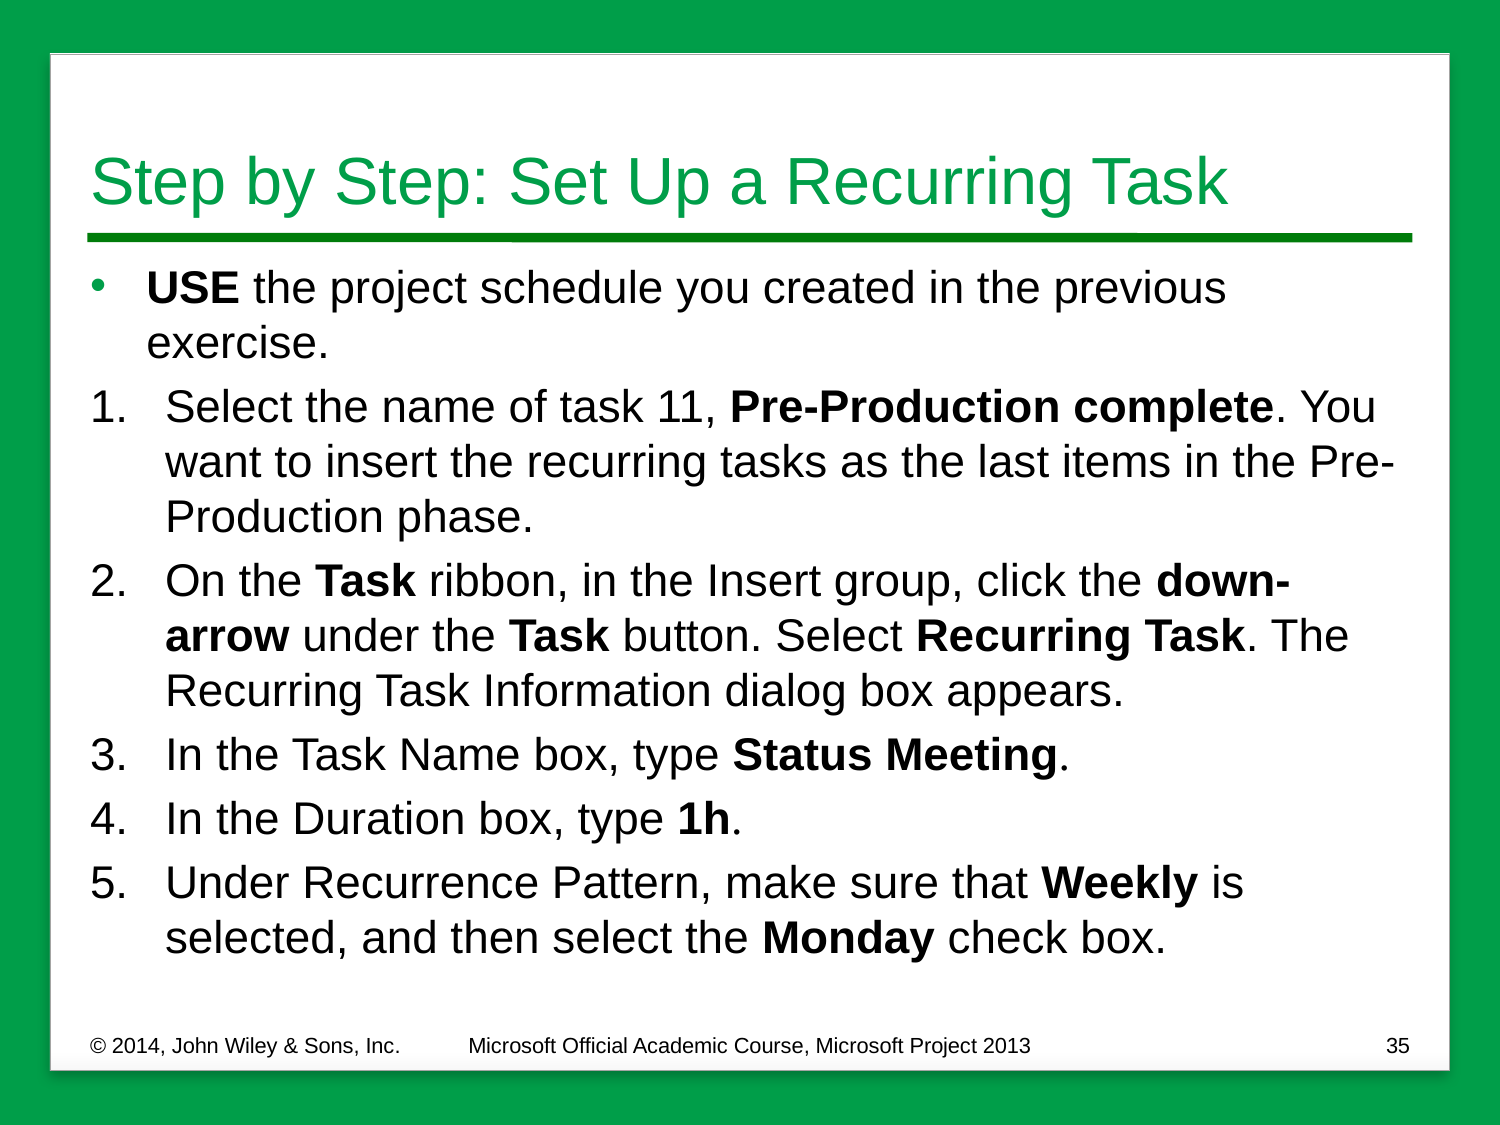

# Step by Step: Set Up a Recurring Task
USE the project schedule you created in the previous exercise.
1.	Select the name of task 11, Pre-Production complete. You want to insert the recurring tasks as the last items in the Pre-Production phase.
2.	On the Task ribbon, in the Insert group, click the down-arrow under the Task button. Select Recurring Task. The Recurring Task Information dialog box appears.
3.	In the Task Name box, type Status Meeting.
4.	In the Duration box, type 1h.
5.	Under Recurrence Pattern, make sure that Weekly is selected, and then select the Monday check box.
© 2014, John Wiley & Sons, Inc.
Microsoft Official Academic Course, Microsoft Project 2013
35